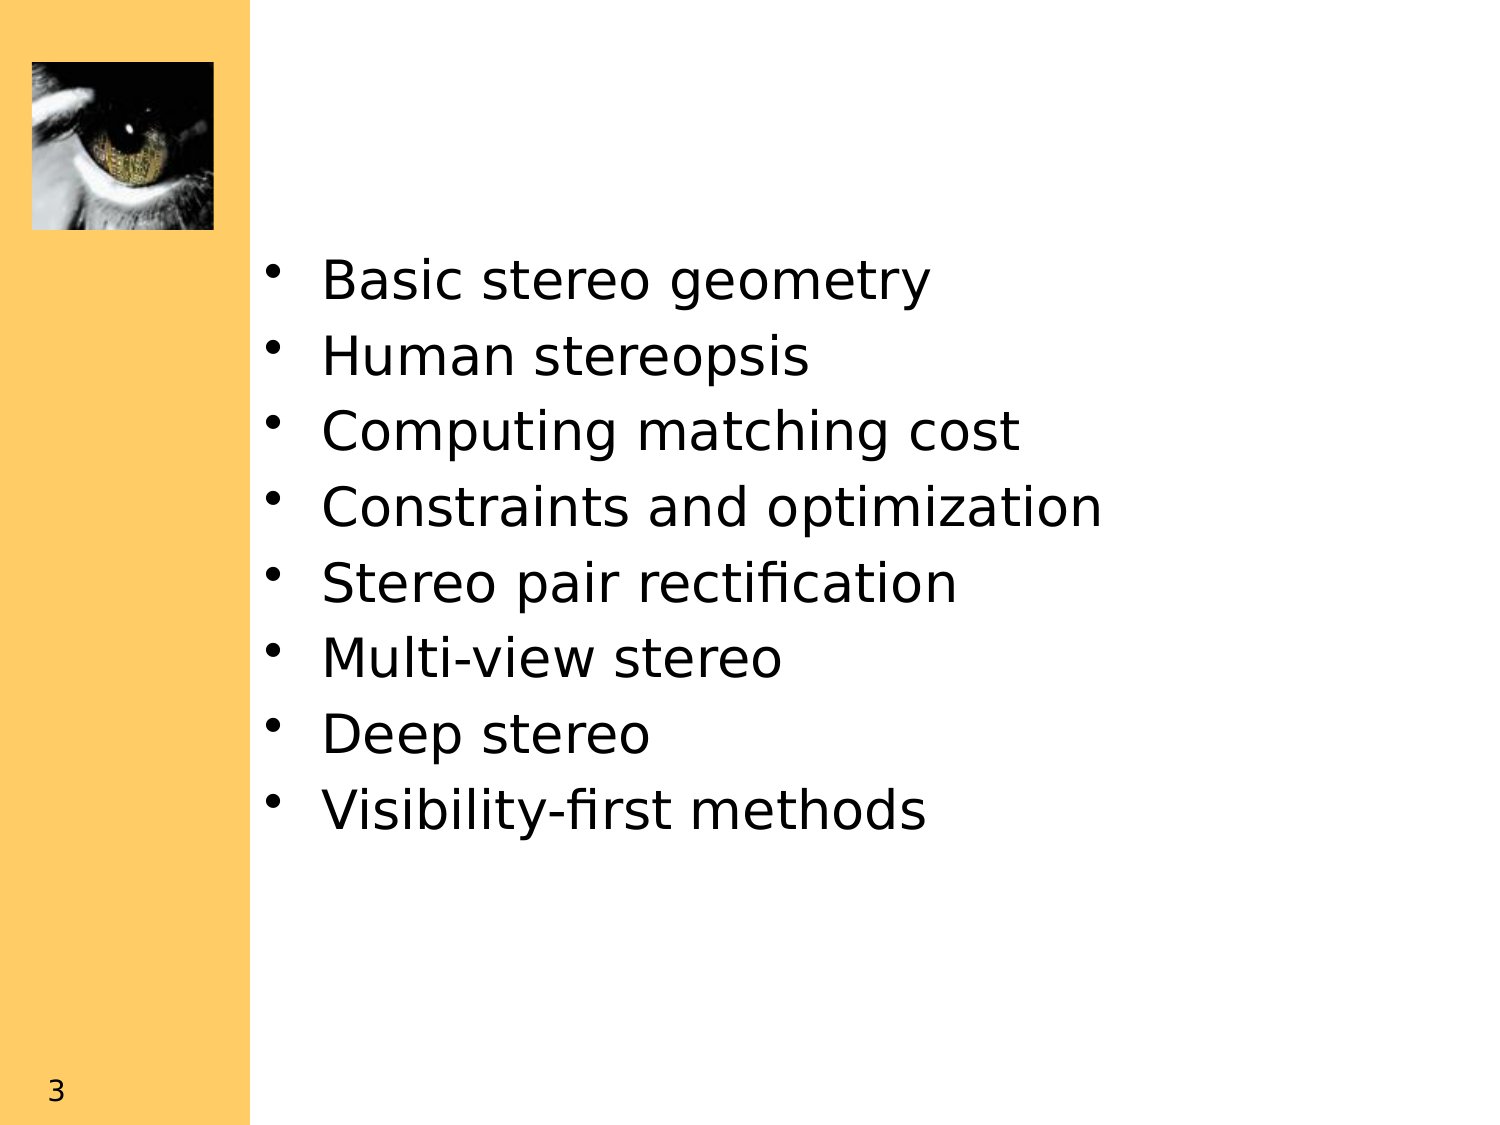

#
Basic stereo geometry
Human stereopsis
Computing matching cost
Constraints and optimization
Stereo pair rectification
Multi-view stereo
Deep stereo
Visibility-first methods

3